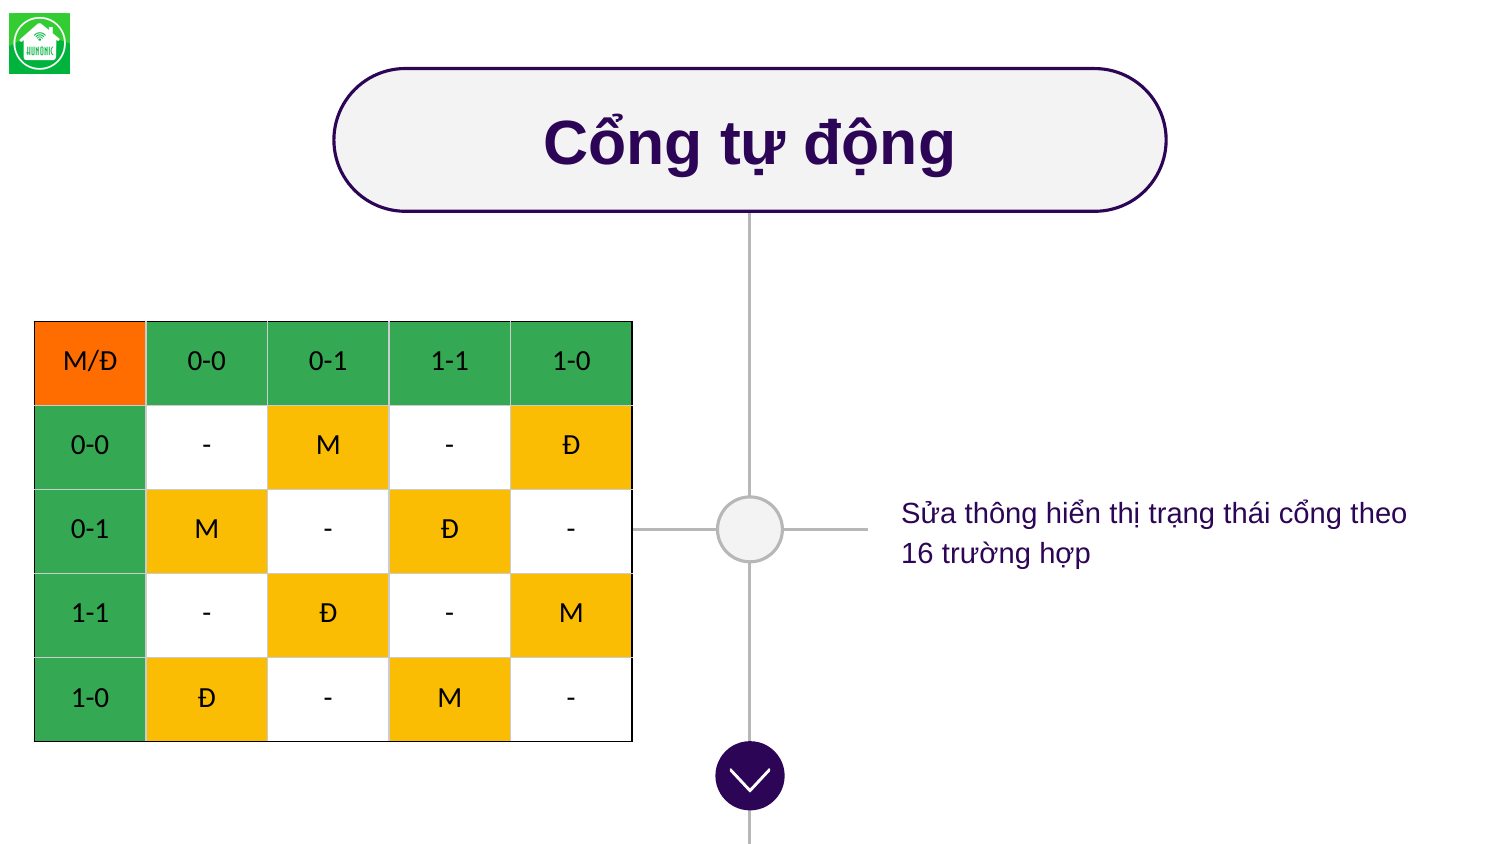

# Cổng tự động
| M/Đ | 0-0 | 0-1 | 1-1 | 1-0 |
| --- | --- | --- | --- | --- |
| 0-0 | - | M | - | Đ |
| 0-1 | M | - | Đ | - |
| 1-1 | - | Đ | - | M |
| 1-0 | Đ | - | M | - |
Sửa thông hiển thị trạng thái cổng theo 16 trường hợp